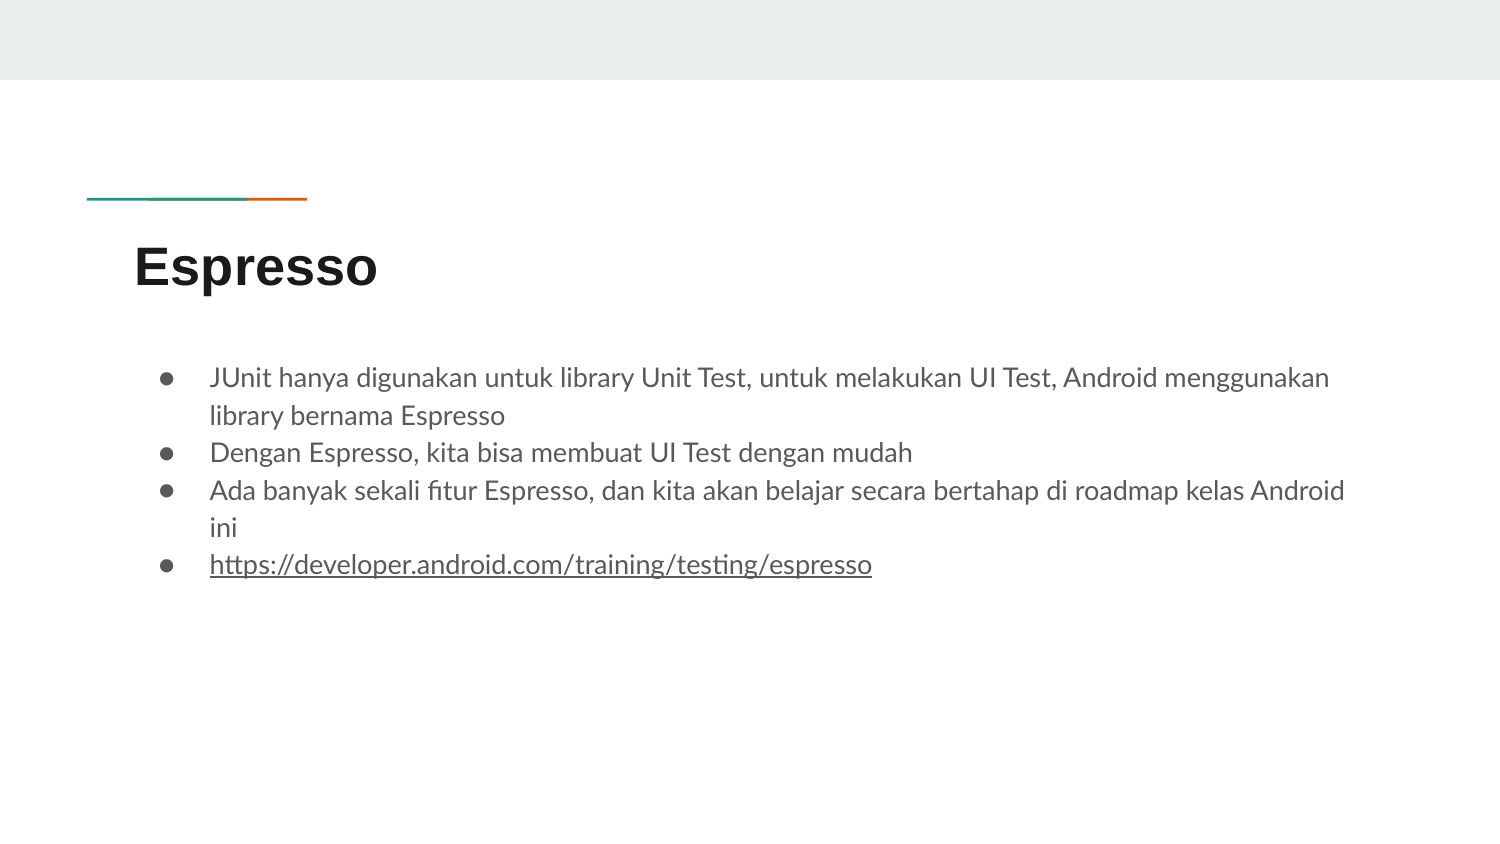

# Espresso
JUnit hanya digunakan untuk library Unit Test, untuk melakukan UI Test, Android menggunakan library bernama Espresso
Dengan Espresso, kita bisa membuat UI Test dengan mudah
Ada banyak sekali fitur Espresso, dan kita akan belajar secara bertahap di roadmap kelas Android ini
https://developer.android.com/training/testing/espresso